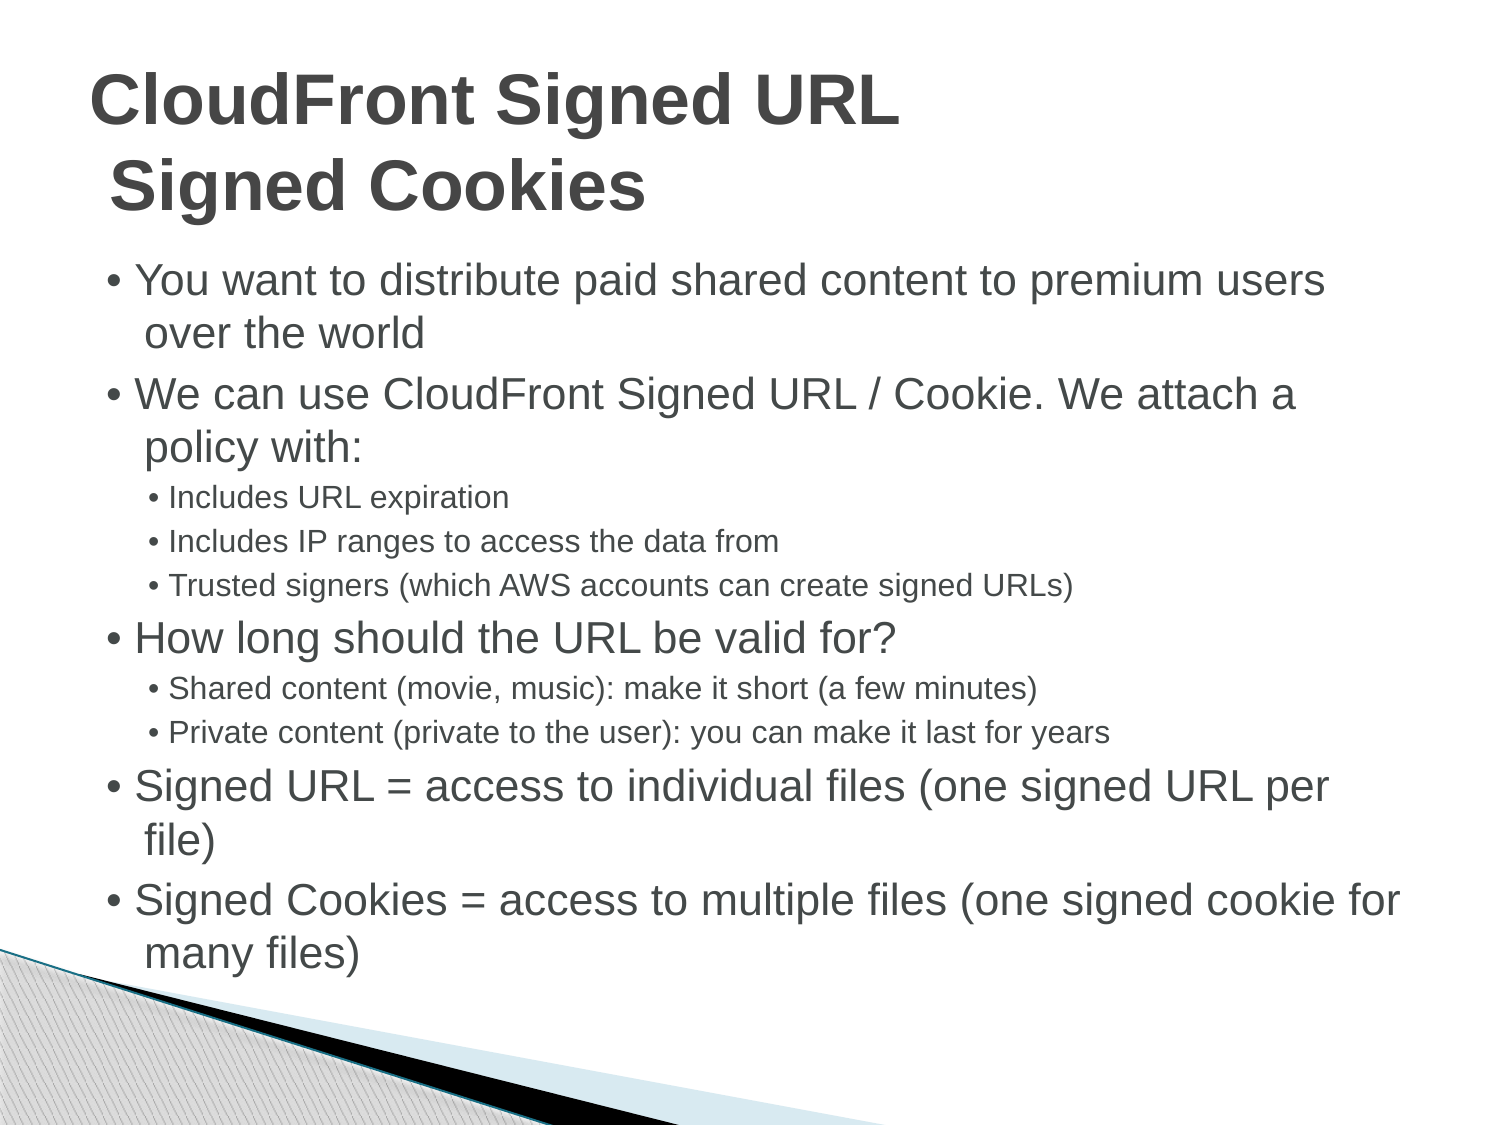

# CloudFront Signed URL Signed Cookies
• You want to distribute paid shared content to premium users over the world
• We can use CloudFront Signed URL / Cookie. We attach a policy with:
• Includes URL expiration
• Includes IP ranges to access the data from
• Trusted signers (which AWS accounts can create signed URLs)
• How long should the URL be valid for?
• Shared content (movie, music): make it short (a few minutes)
• Private content (private to the user): you can make it last for years
• Signed URL = access to individual files (one signed URL per file)
• Signed Cookies = access to multiple files (one signed cookie for many files)